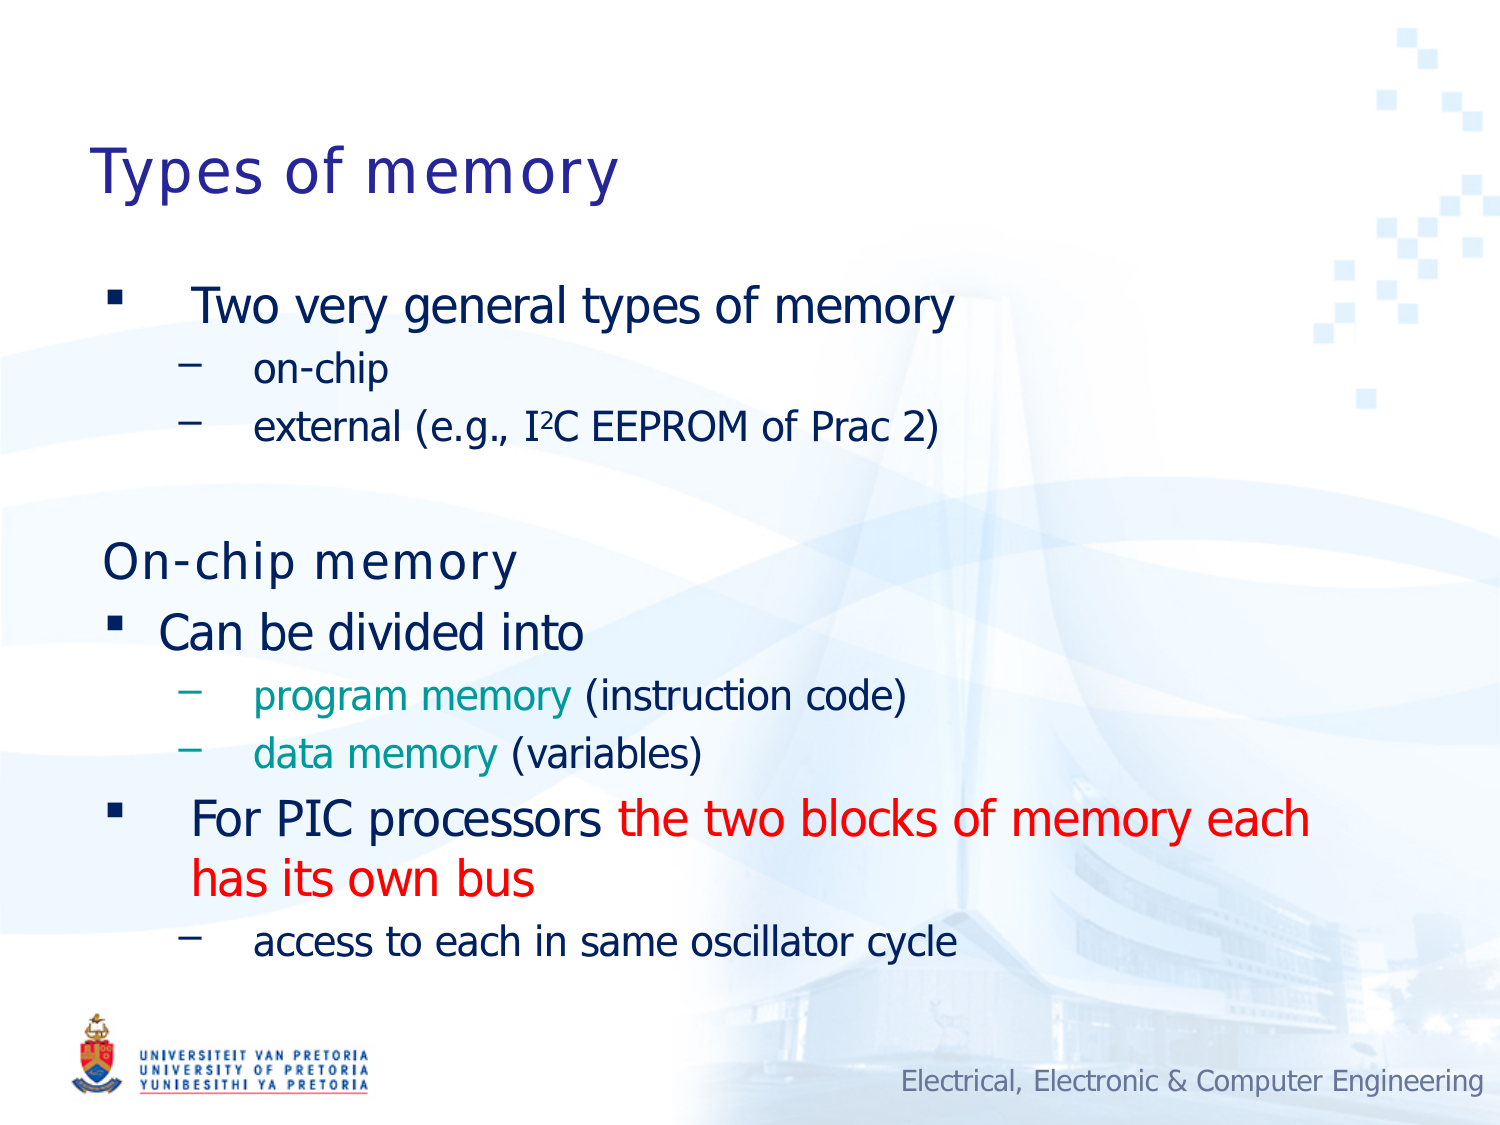

# Types of memory
Two very general types of memory
on-chip
external (e.g., I2C EEPROM of Prac 2)

On-chip memory
Can be divided into
program memory (instruction code)
data memory (variables)
For PIC processors the two blocks of memory each has its own bus
access to each in same oscillator cycle